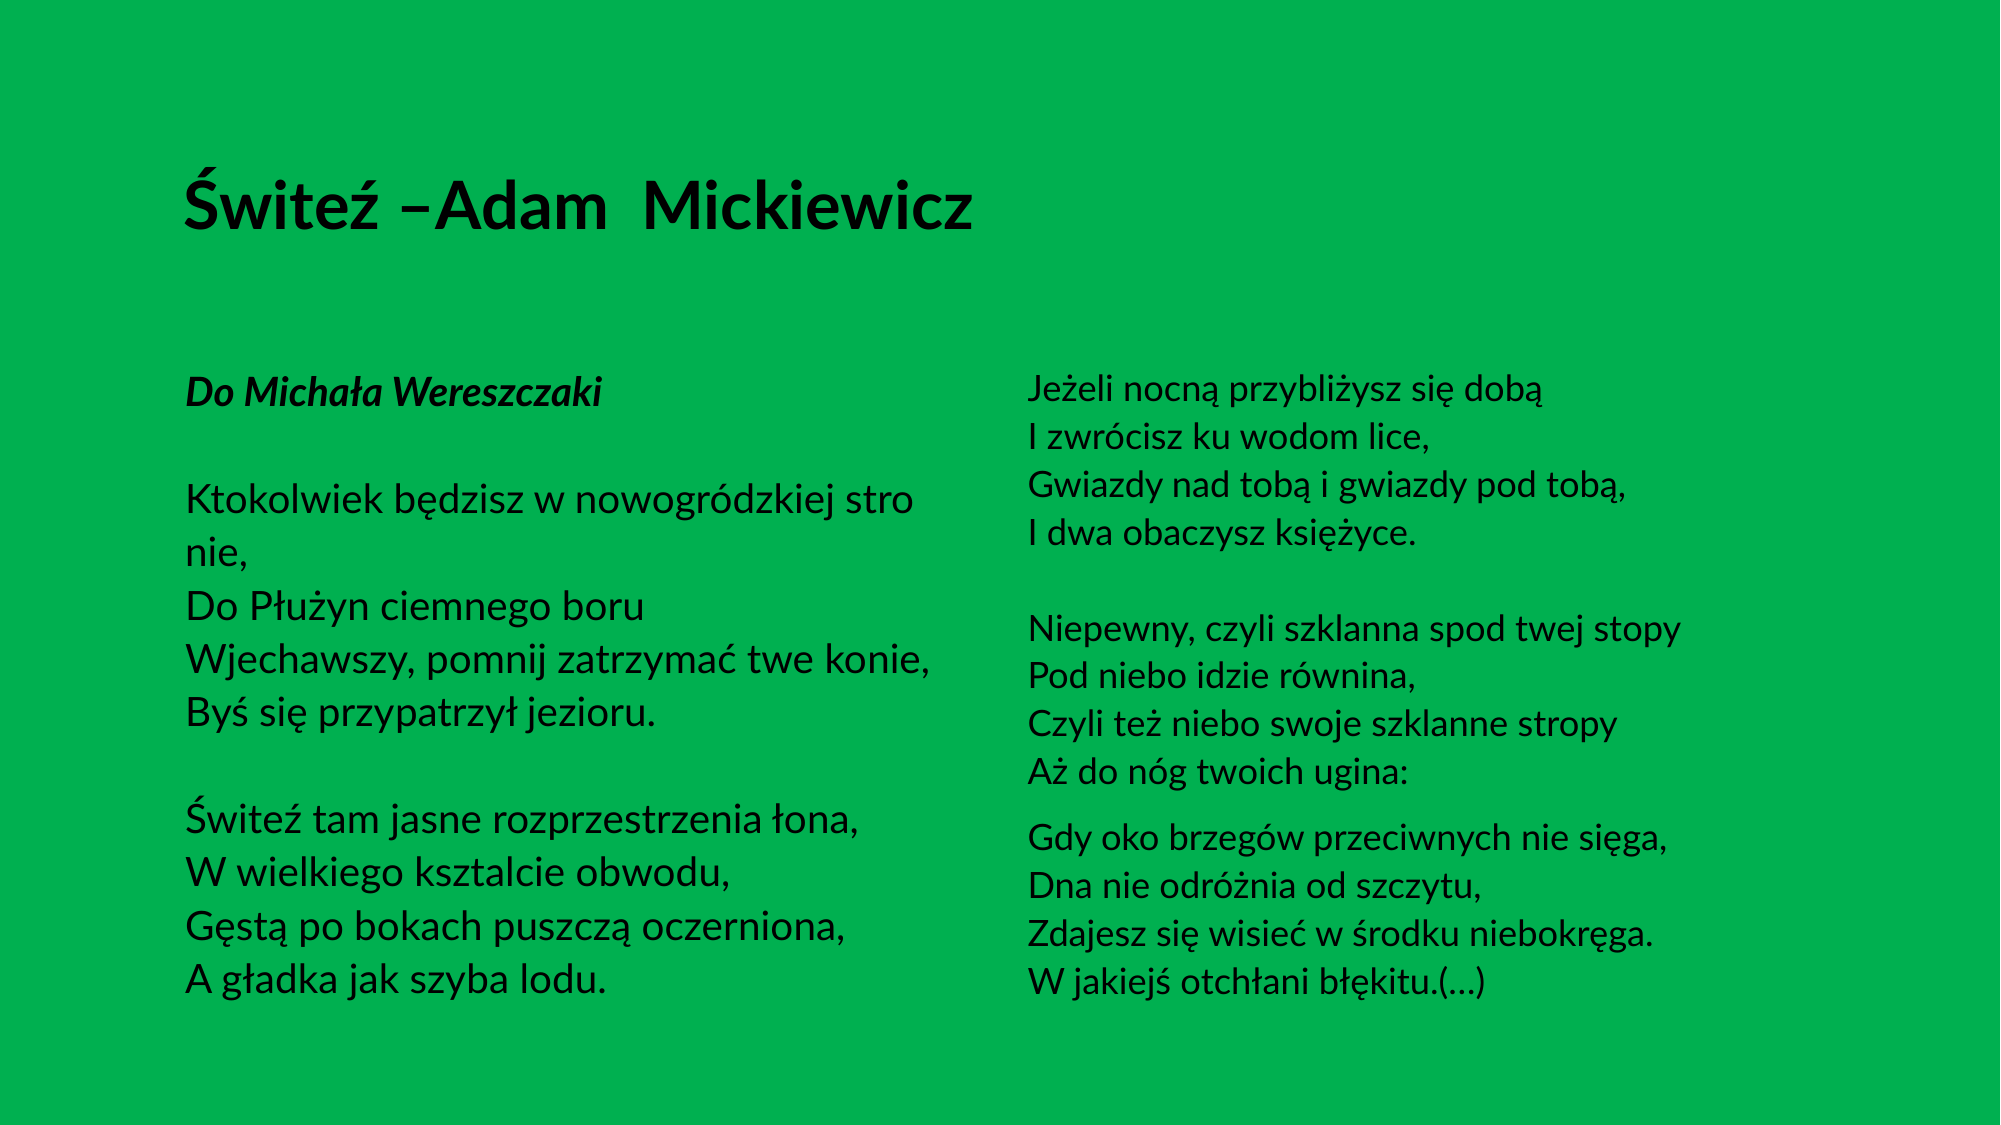

# Świteź –Adam  Mickiewicz
Do Michała Wereszczaki
Kto­kol­wiek bę­dzisz w no­wo­gródz­kiej stro­nie,
Do Płu­żyn ciem­ne­go boru
Wje­chaw­szy, po­mnij za­trzy­mać twe ko­nie,
Byś się przy­pa­trzył je­zio­ru.
Świ­teź tam ja­sne roz­prze­strze­nia łona,
W wiel­kie­go ksztal­cie ob­wo­du,
Gę­stą po bo­kach pusz­czą oczer­nio­na,
A gład­ka jak szy­ba lodu.
Je­że­li noc­ną przy­bli­żysz się dobą
I zwró­cisz ku wo­dom lice,
Gwiaz­dy nad tobą i gwiaz­dy pod tobą,
I dwa oba­czysz księ­ży­ce.
Nie­pew­ny, czy­li szklan­na spod twej sto­py
Pod nie­bo idzie rów­ni­na,
Czy­li też nie­bo swo­je szklan­ne stro­py
Aż do nóg two­ich ugi­na:
Gdy oko brze­gów prze­ciw­nych nie się­ga,
Dna nie od­róż­nia od szczy­tu,
Zda­jesz się wi­sieć w środ­ku nie­bo­krę­ga.
W ja­kiejś ot­chła­ni błę­ki­tu.(…)